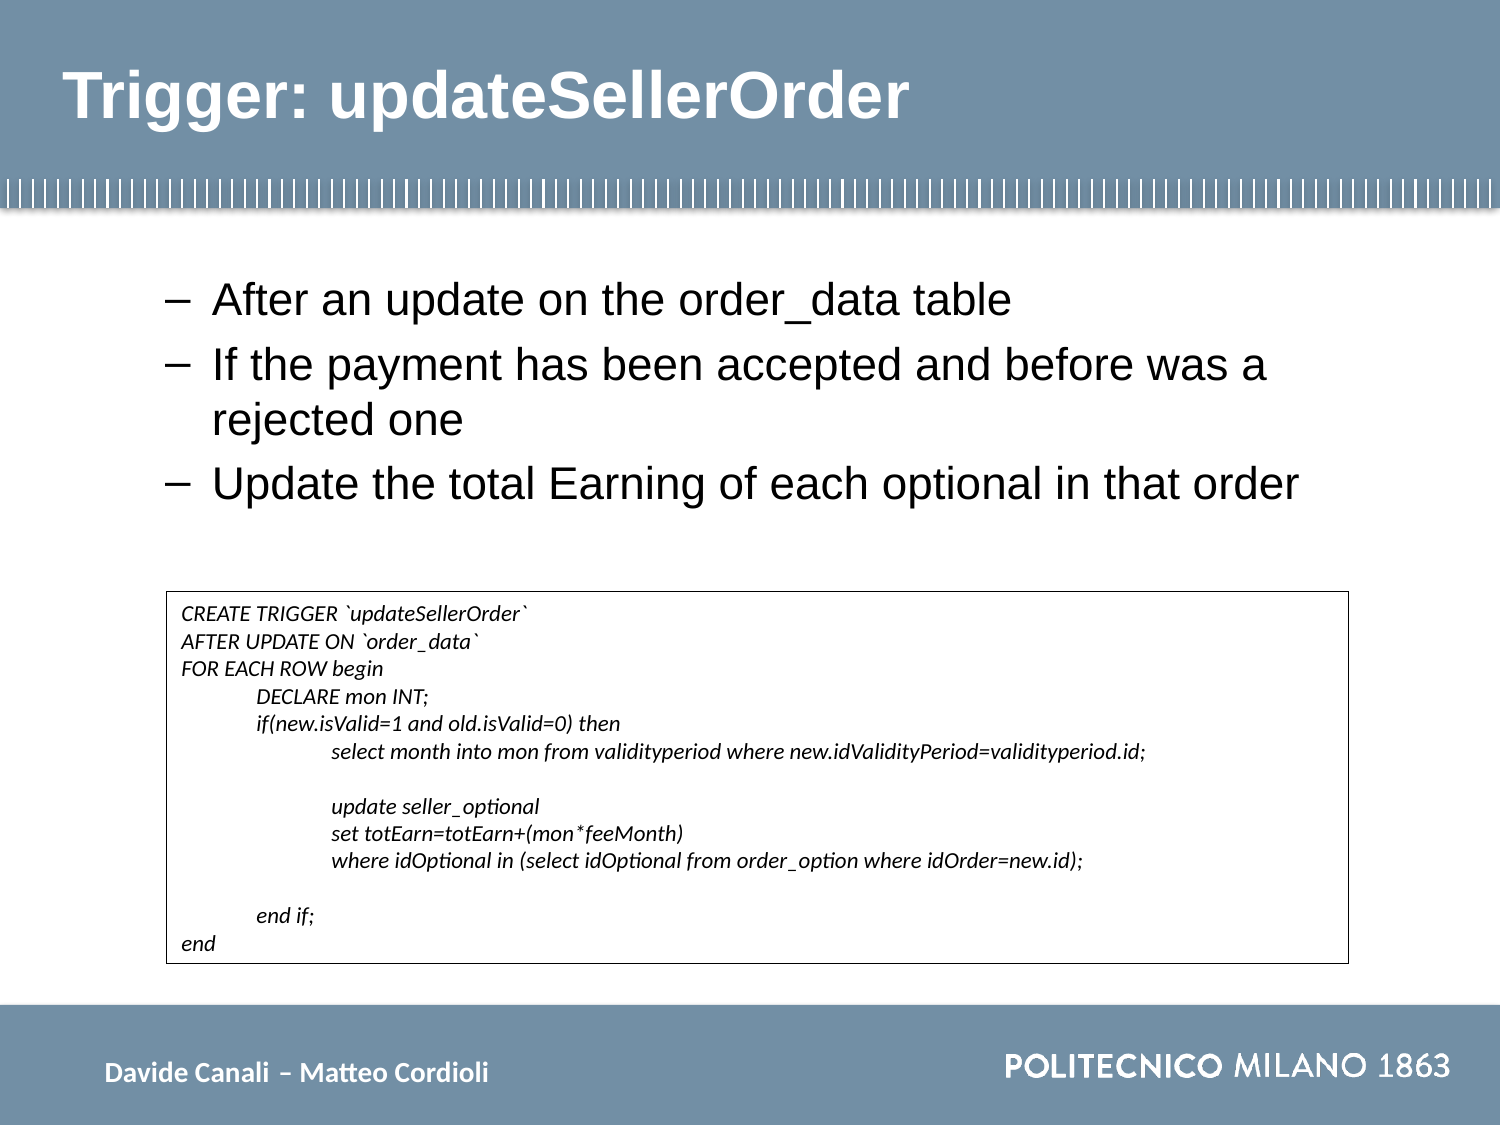

# Trigger: updateSellerOrder
After an update on the order_data table
If the payment has been accepted and before was a rejected one
Update the total Earning of each optional in that order
CREATE TRIGGER `updateSellerOrder`
AFTER UPDATE ON `order_data`
FOR EACH ROW begin
DECLARE mon INT;
if(new.isValid=1 and old.isValid=0) then
select month into mon from validityperiod where new.idValidityPeriod=validityperiod.id;

update seller_optional
set totEarn=totEarn+(mon*feeMonth)
where idOptional in (select idOptional from order_option where idOrder=new.id);
end if;
end
Davide Canali – Matteo Cordioli